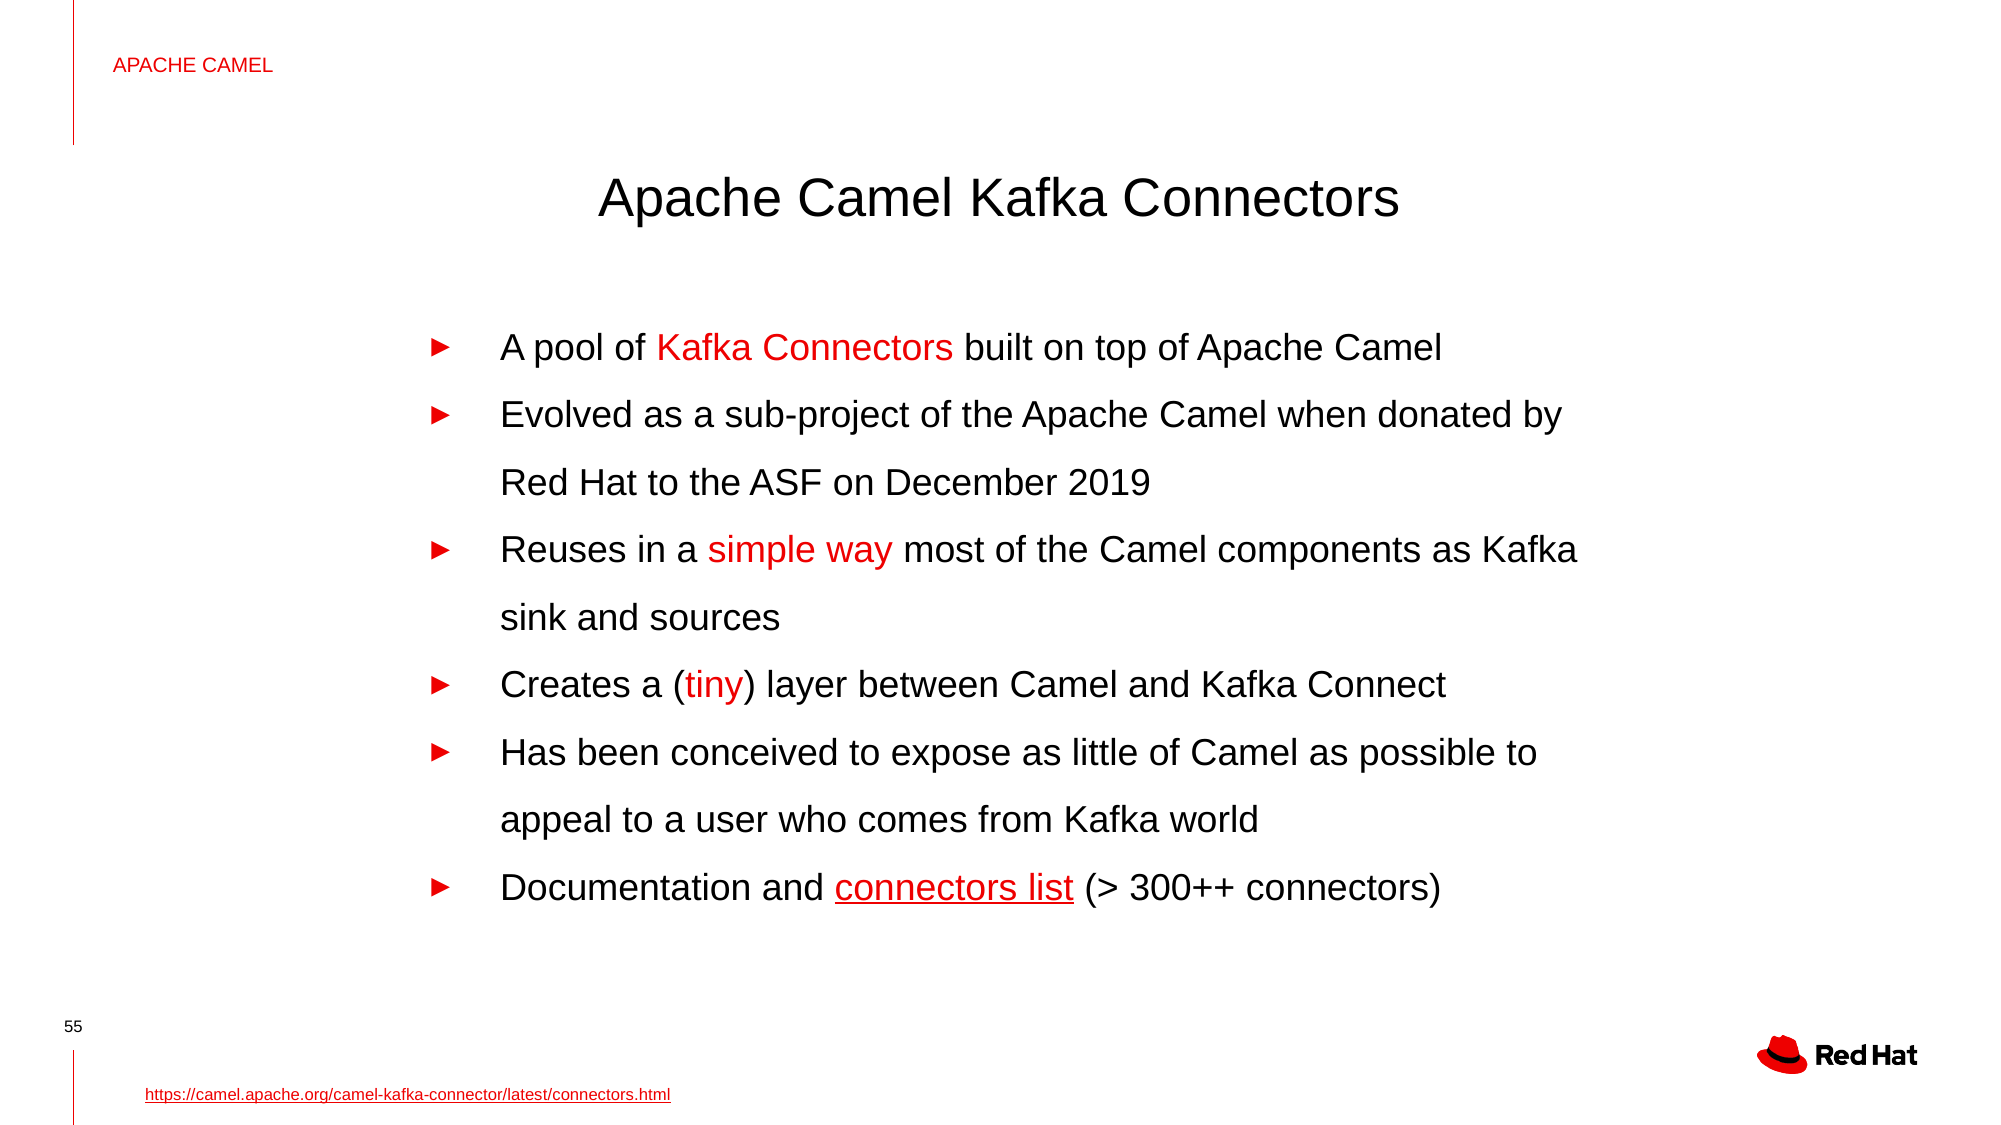

APACHE CAMEL
# Apache Camel Kafka Connectors
A pool of Kafka Connectors built on top of Apache Camel
Evolved as a sub-project of the Apache Camel when donated by Red Hat to the ASF on December 2019
Reuses in a simple way most of the Camel components as Kafka sink and sources
Creates a (tiny) layer between Camel and Kafka Connect
Has been conceived to expose as little of Camel as possible to appeal to a user who comes from Kafka world
Documentation and connectors list (> 300++ connectors)
https://camel.apache.org/camel-kafka-connector/latest/connectors.html
55